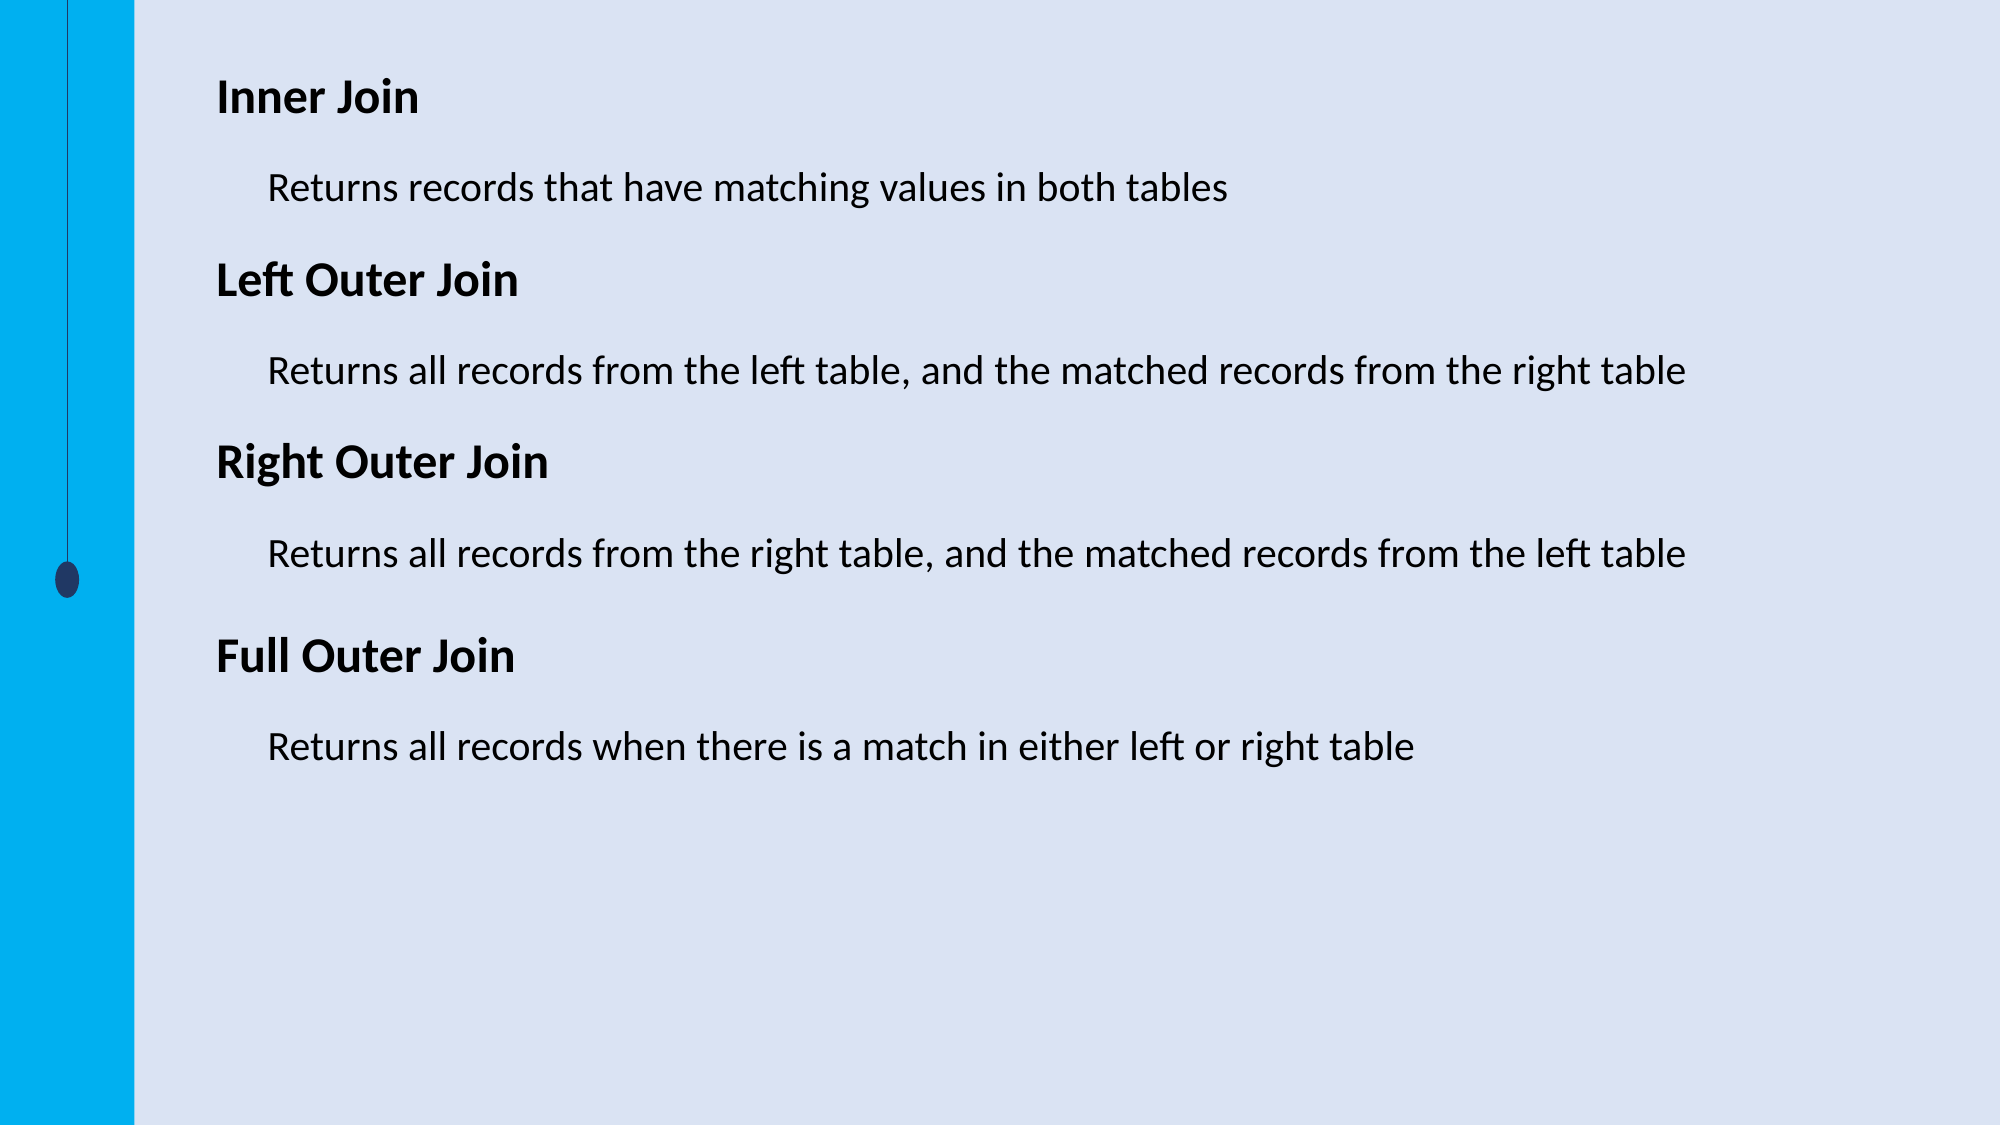

Inner Join
Returns records that have matching values in both tables
Left Outer Join
Returns all records from the left table, and the matched records from the right table
Right Outer Join

Returns all records from the right table, and the matched records from the left table

Full Outer Join
Returns all records when there is a match in either left or right table